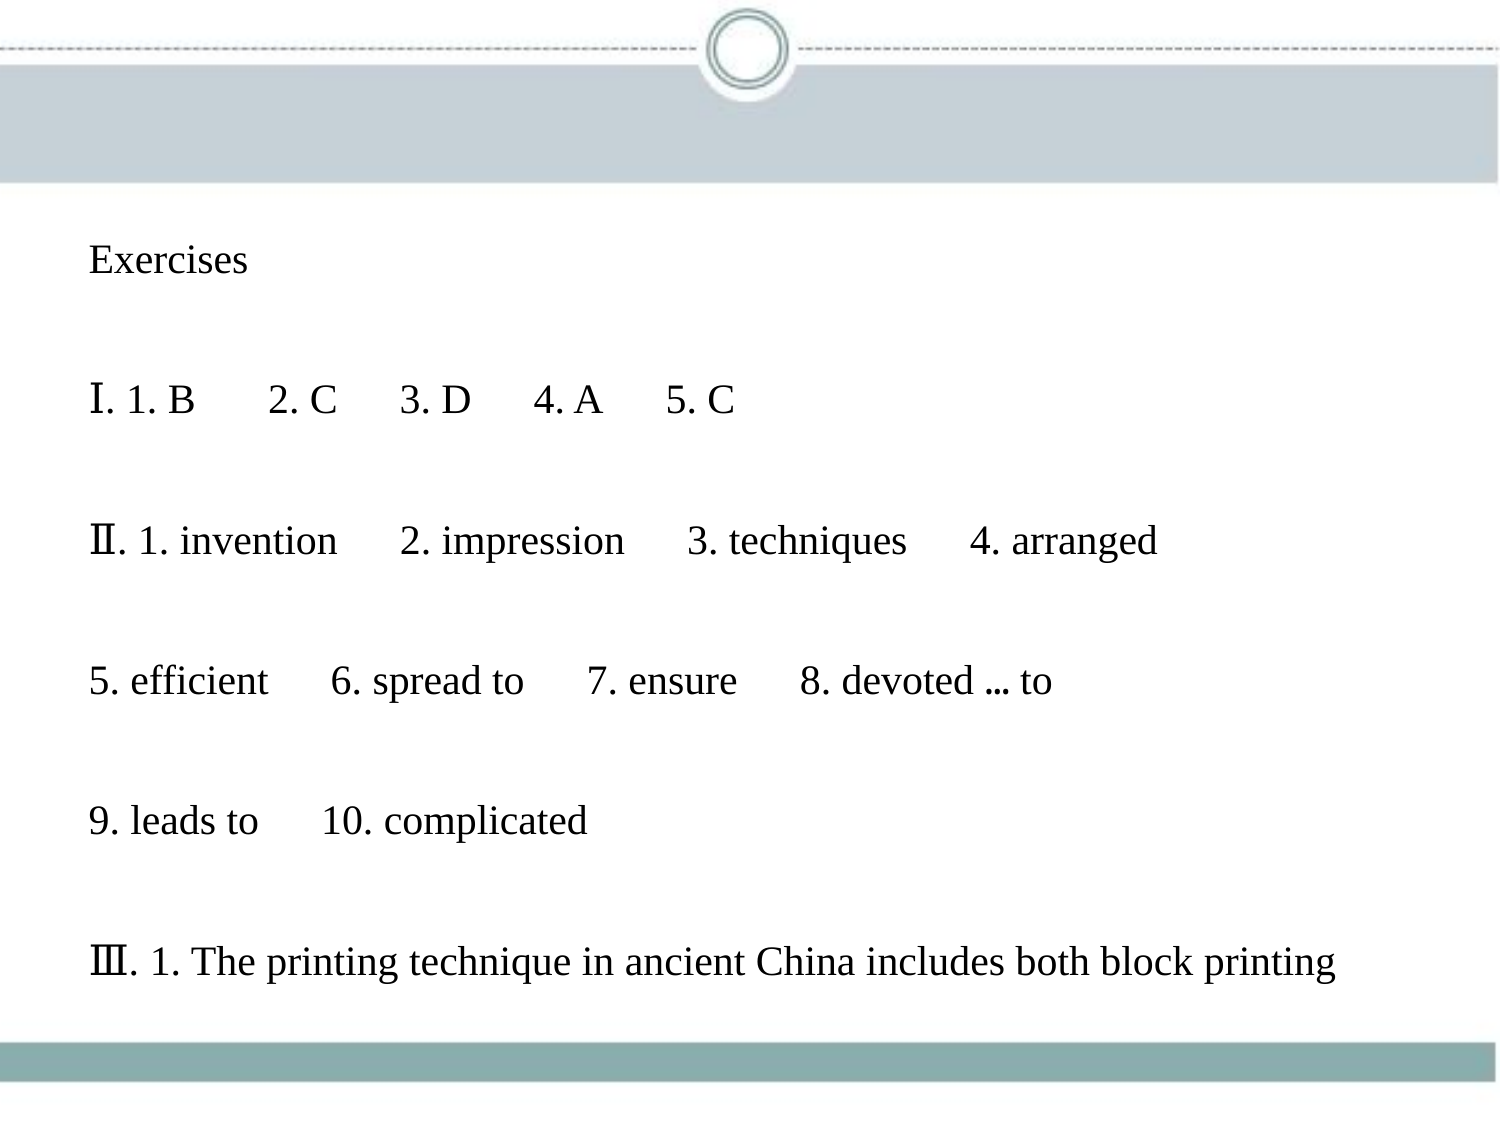

Exercises
Ⅰ. 1. B 　2. C　3. D　4. A　5. C
Ⅱ. 1. invention　2. impression　3. techniques　4. arranged
5. efficient　6. spread to　7. ensure　8. devoted … to
9. leads to　10. complicated
Ⅲ. 1. The printing technique in ancient China includes both block printing